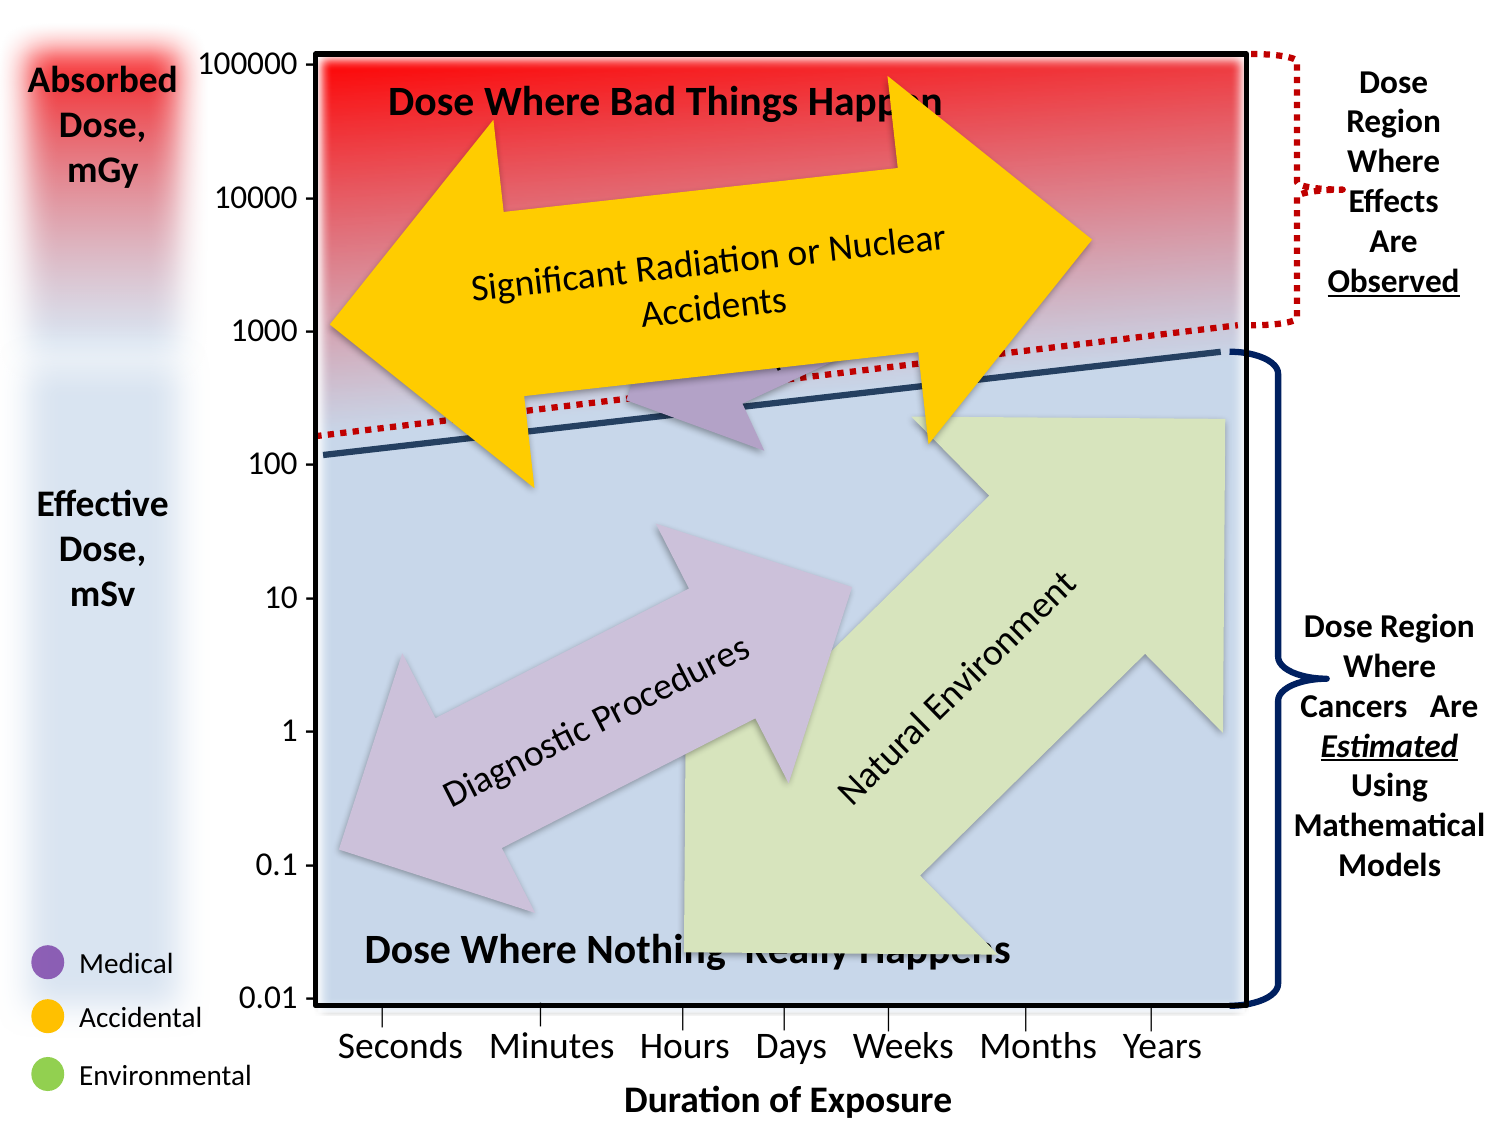

| 100000 - |
| --- |
| 10000 - |
| 1000 - |
| 100 - |
| 10 - |
| 1 - |
| 0.1 - |
| 0.01 - |

Absorbed Dose, mGy

Effective Dose, mSv
Dose Region Where Effects Are Observed

Dose Where Bad Things Happen
Significant Radiation or Nuclear Accidents
Radiation Therapy

Natural Environment
Diagnostic Procedures
Dose Region Where Cancers   Are Estimated Using Mathematical Models
Dose Where Nothing  Really Happens
Medical

Accidental
│
│
│
│
│
│
│

Seconds   Minutes   Hours   Days   Weeks   Months   Years
Environmental

Duration of Exposure